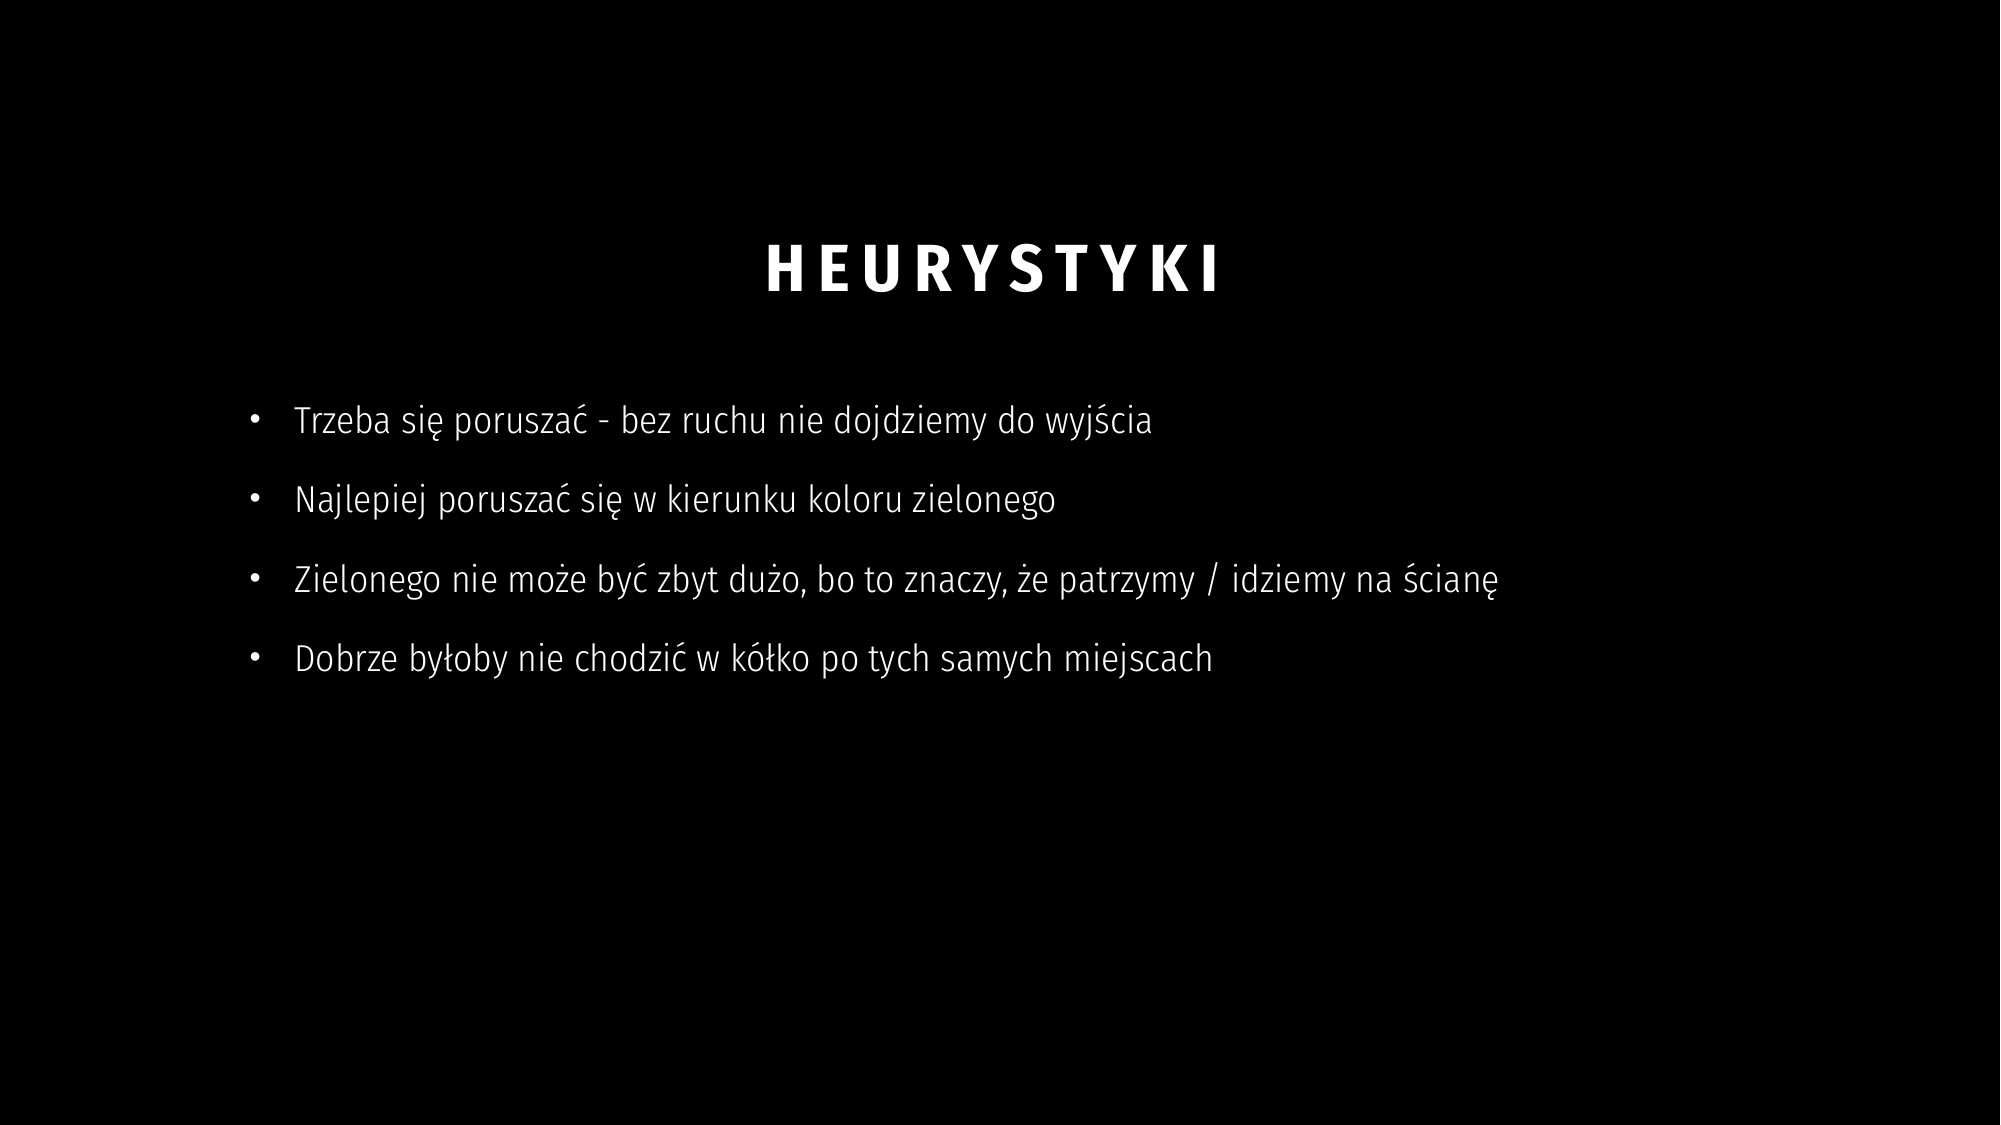

# HeurystykI
Trzeba się poruszać - bez ruchu nie dojdziemy do wyjścia
Najlepiej poruszać się w kierunku koloru zielonego
Zielonego nie może być zbyt dużo, bo to znaczy, że patrzymy / idziemy na ścianę
Dobrze byłoby nie chodzić w kółko po tych samych miejscach